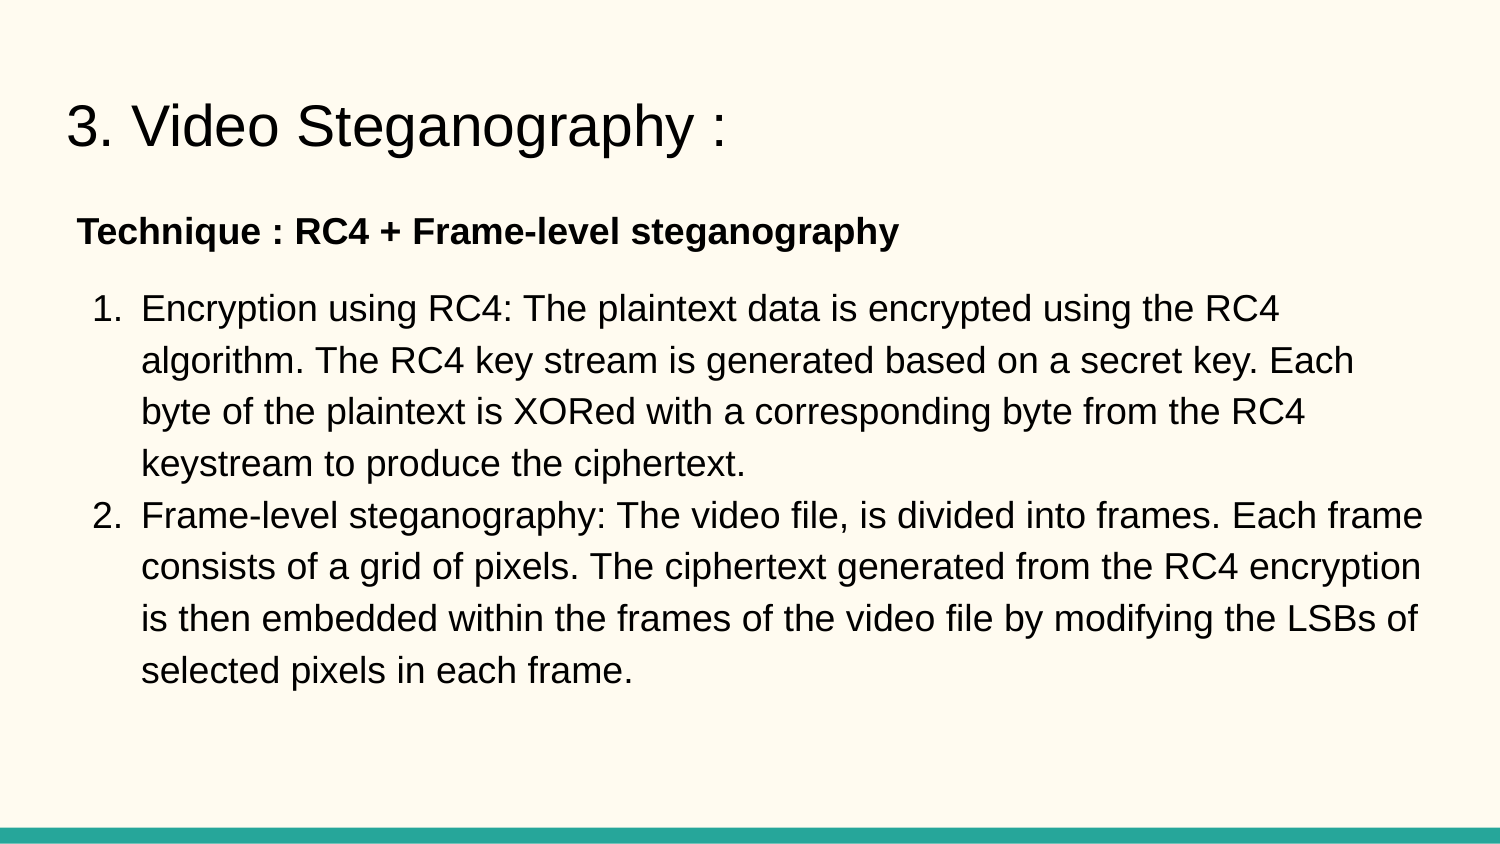

# 3. Video Steganography :
 Technique : RC4 + Frame-level steganography
Encryption using RC4: The plaintext data is encrypted using the RC4 algorithm. The RC4 key stream is generated based on a secret key. Each byte of the plaintext is XORed with a corresponding byte from the RC4 keystream to produce the ciphertext.
Frame-level steganography: The video file, is divided into frames. Each frame consists of a grid of pixels. The ciphertext generated from the RC4 encryption is then embedded within the frames of the video file by modifying the LSBs of selected pixels in each frame.